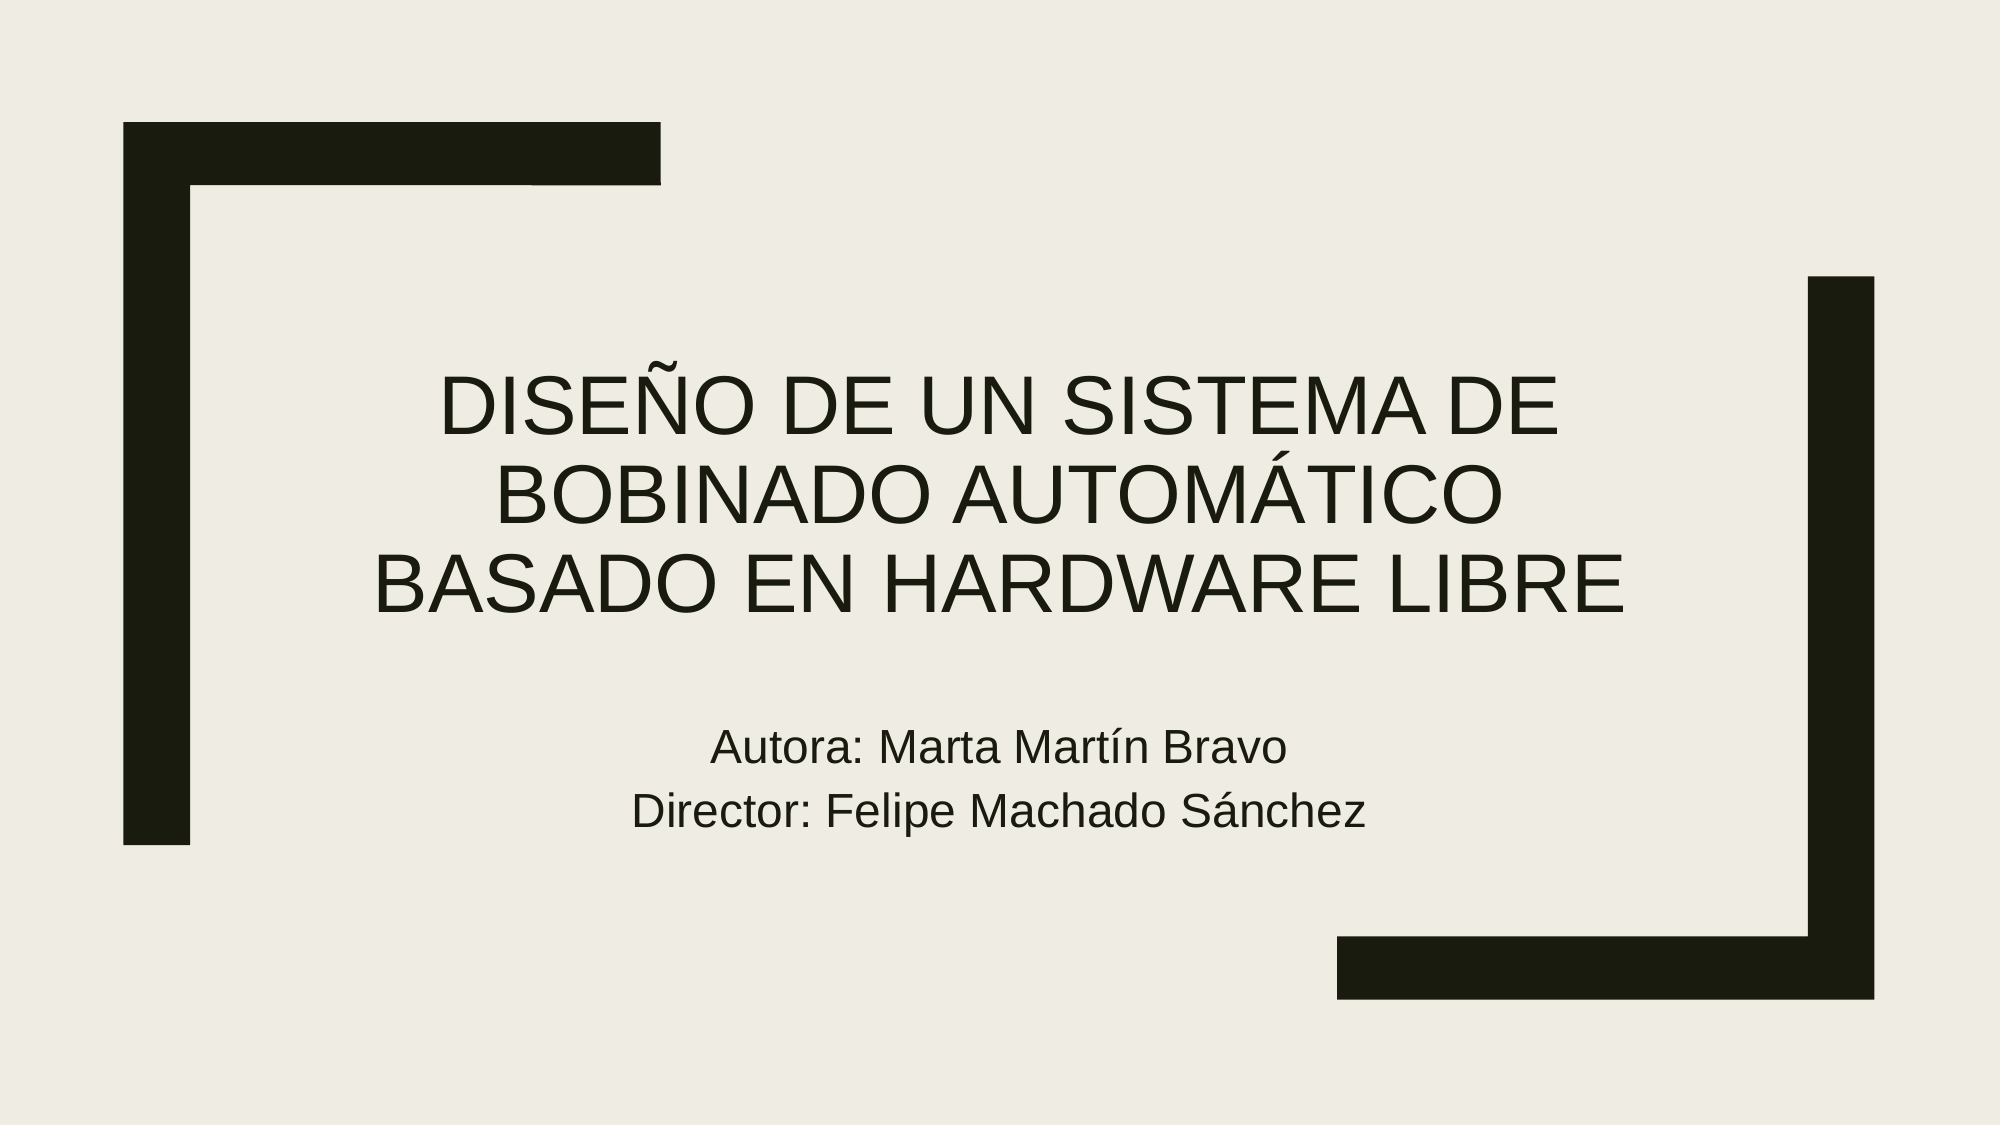

# DISEÑO DE UN SISTEMA DE BOBINADO AUTOMÁTICO BASADO EN HARDWARE LIBRE
Autora: Marta Martín Bravo
Director: Felipe Machado Sánchez